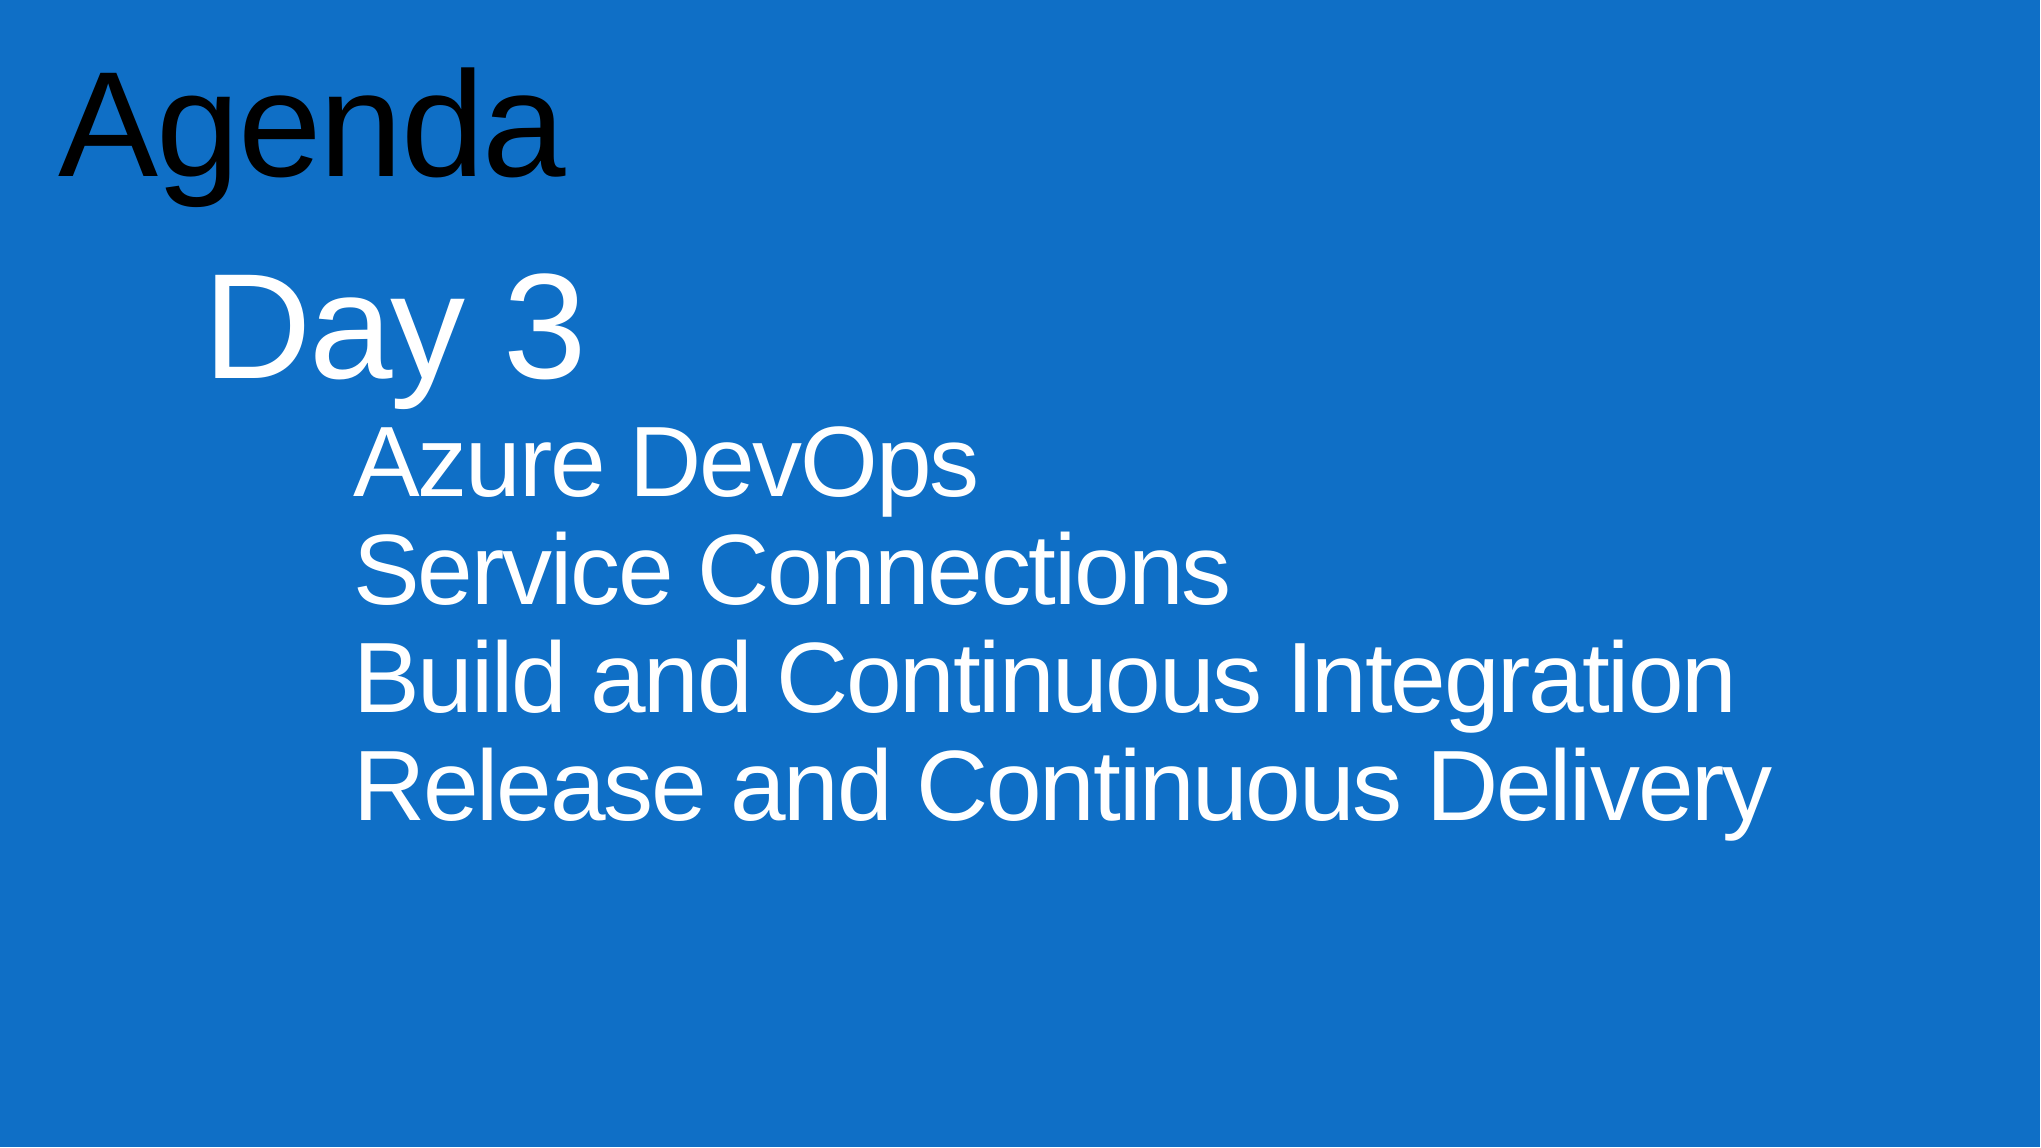

# Agenda
Day 3
	Azure DevOps
	Service Connections
	Build and Continuous Integration
	Release and Continuous Delivery